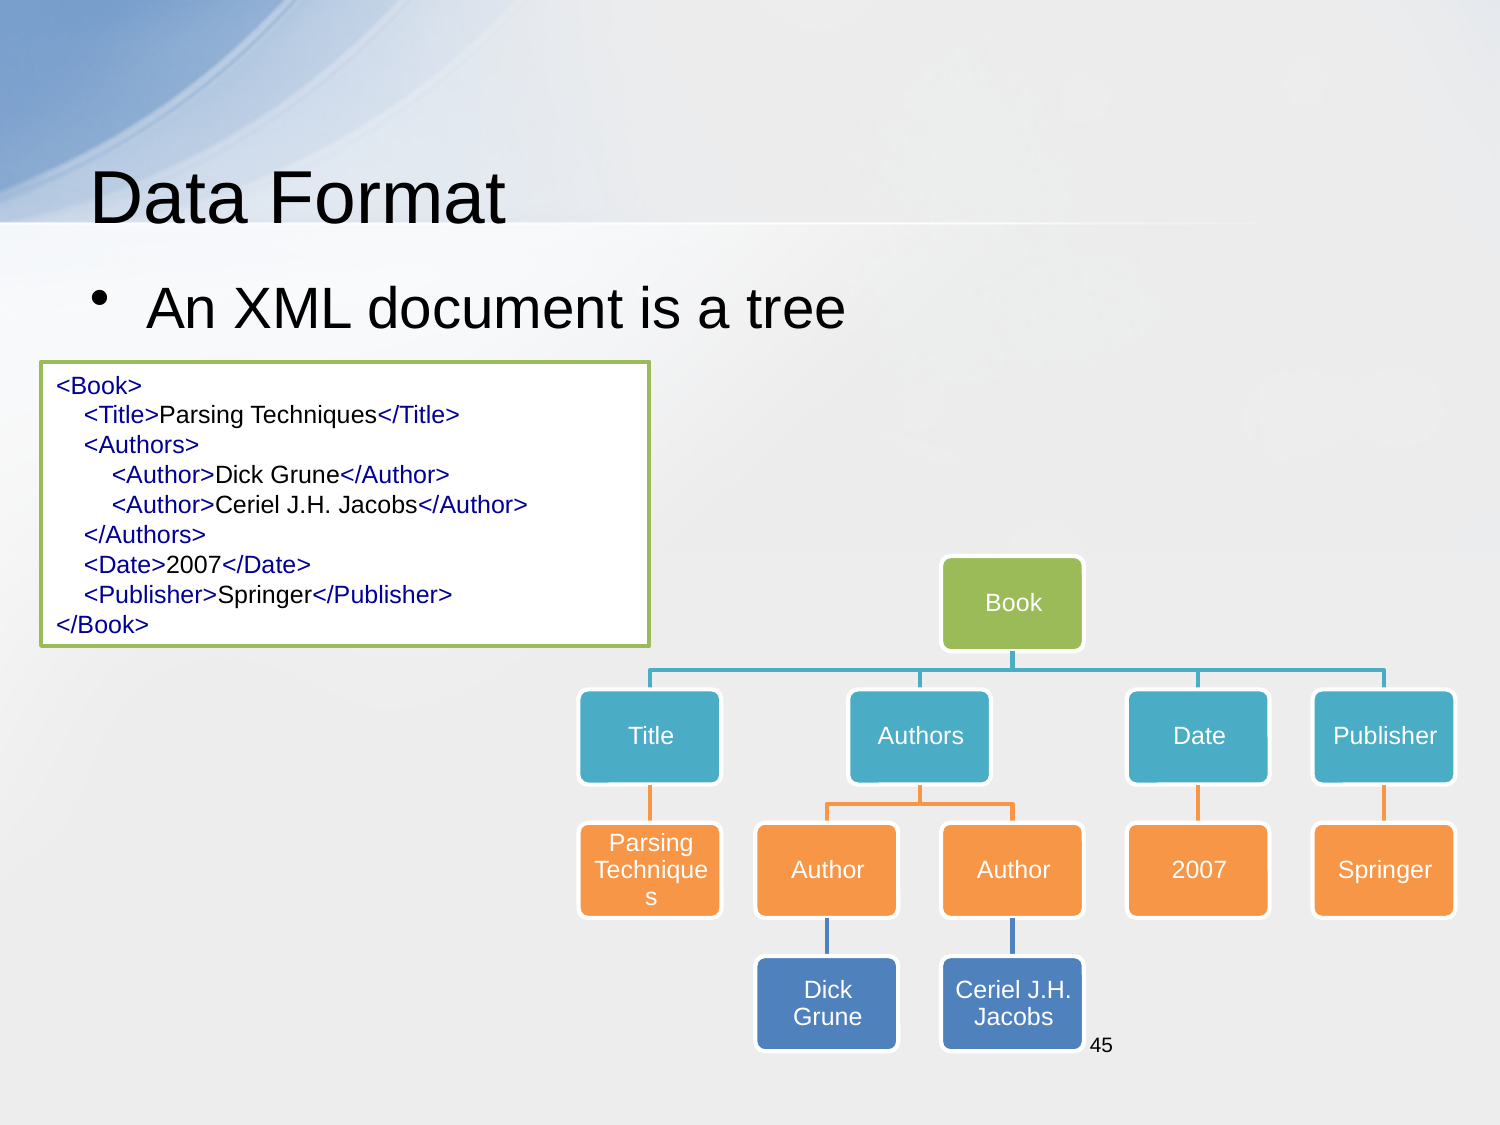

# Data Format
An XML document is a tree
<Book>
    <Title>Parsing Techniques</Title>
    <Authors>
        <Author>Dick Grune</Author>
        <Author>Ceriel J.H. Jacobs</Author>
    </Authors>
    <Date>2007</Date>
    <Publisher>Springer</Publisher>
</Book>
Book
Title
Parsing Techniques
Authors
Author
Dick Grune
Author
Ceriel J.H. Jacobs
Date
2007
Publisher
Springer
45